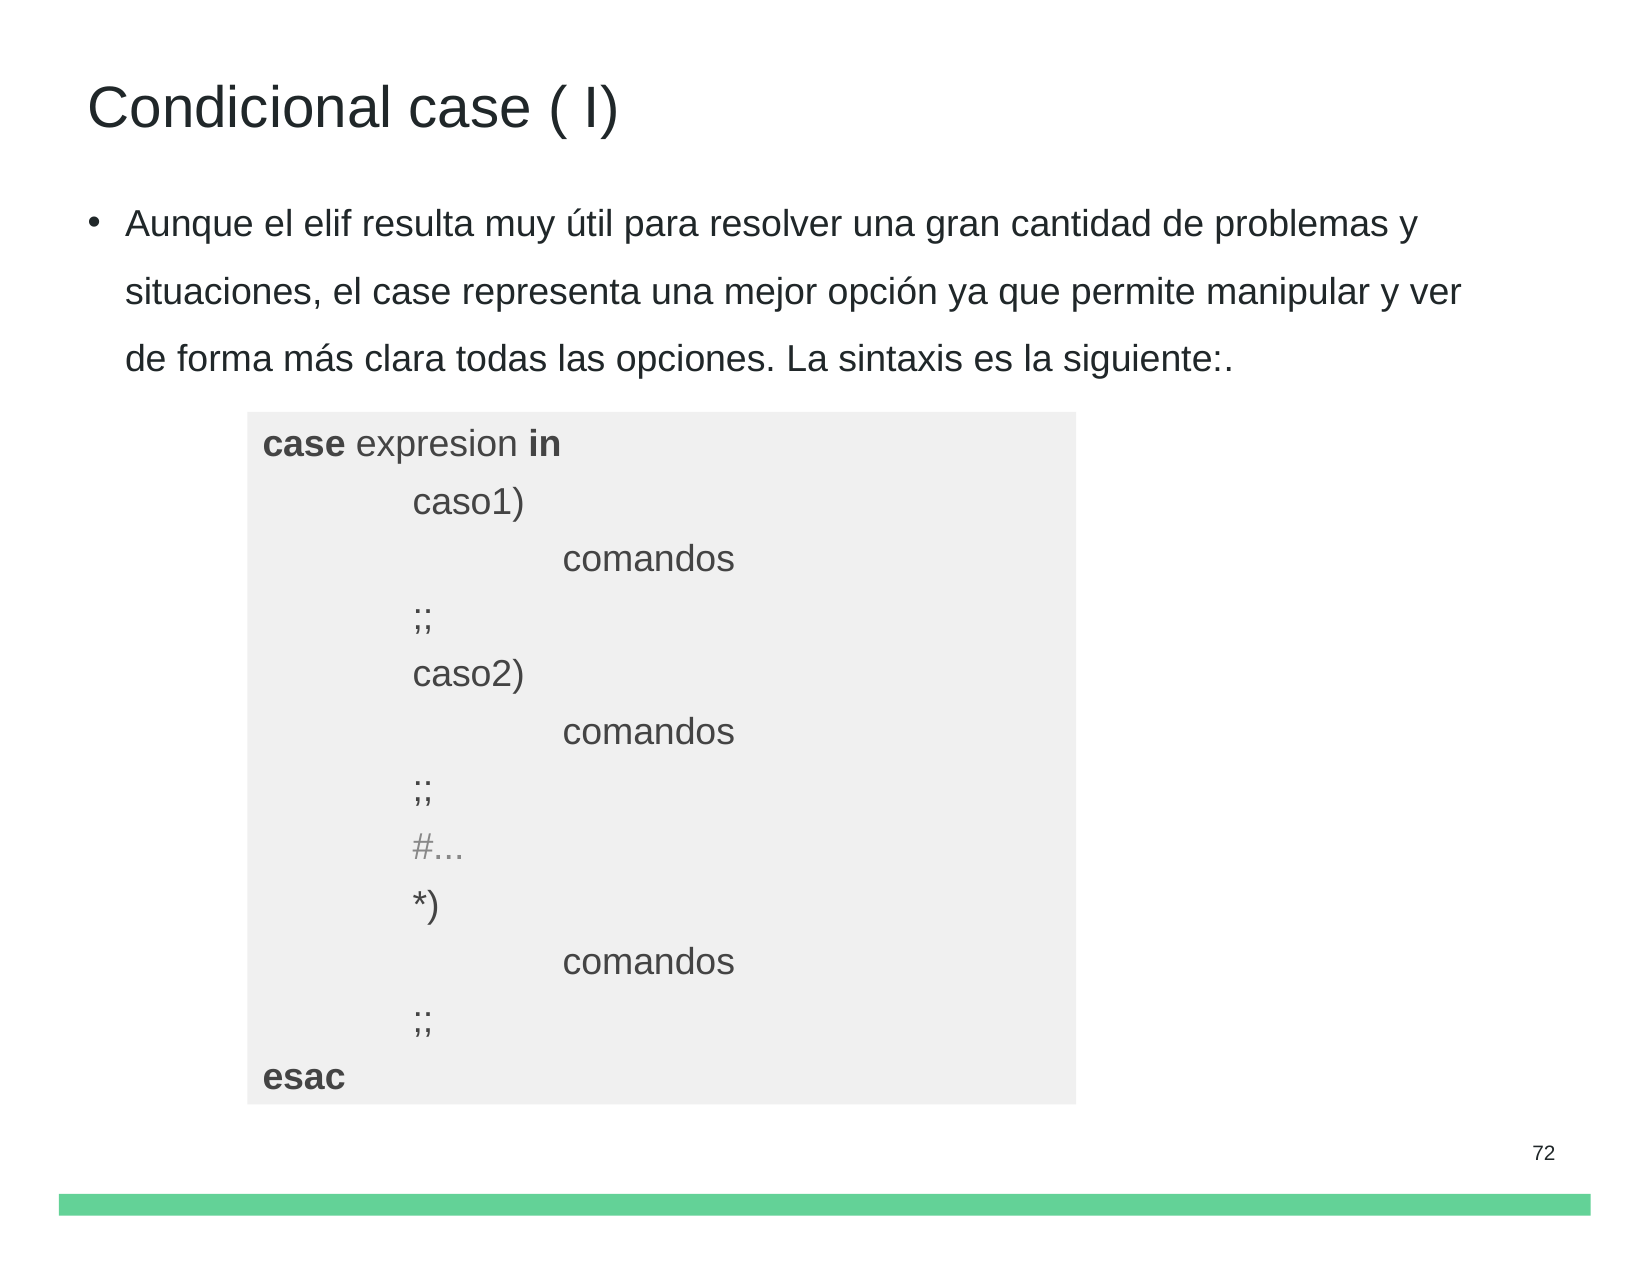

# Condicional case ( I)
Aunque el elif resulta muy útil para resolver una gran cantidad de problemas y situaciones, el case representa una mejor opción ya que permite manipular y ver de forma más clara todas las opciones. La sintaxis es la siguiente:.

case expresion in
	caso1)
		comandos
	;;
	caso2)
		comandos
	;;
	#...
	*)
		comandos
	;;
esac
72